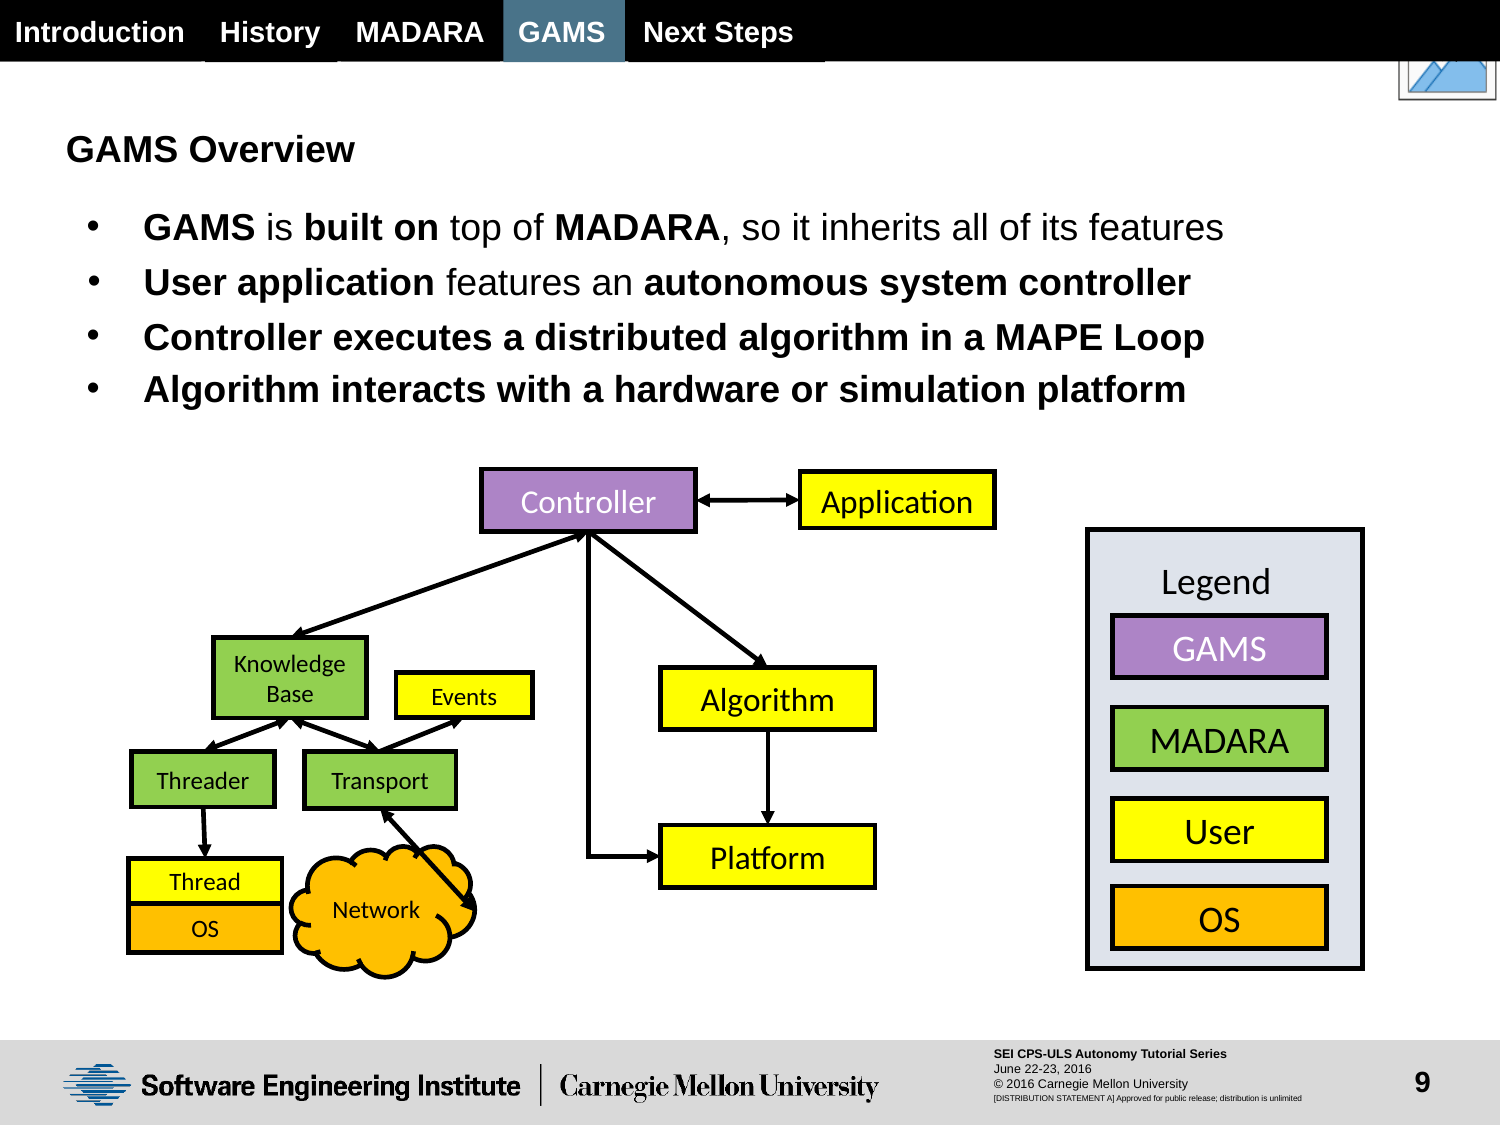

History
GAMS
Next Steps

MADARA
Introduction

GAMS Overview
GAMS is built on top of MADARA, so it inherits all of its features
User application features an autonomous system controller
Controller executes a distributed algorithm in a MAPE Loop
Algorithm interacts with a hardware or simulation platform
Controller
Application

Legend
GAMS
Knowledge Base
Algorithm
Events
MADARA
Threader
Transport
User
Platform
Network
Thread
OS
OS